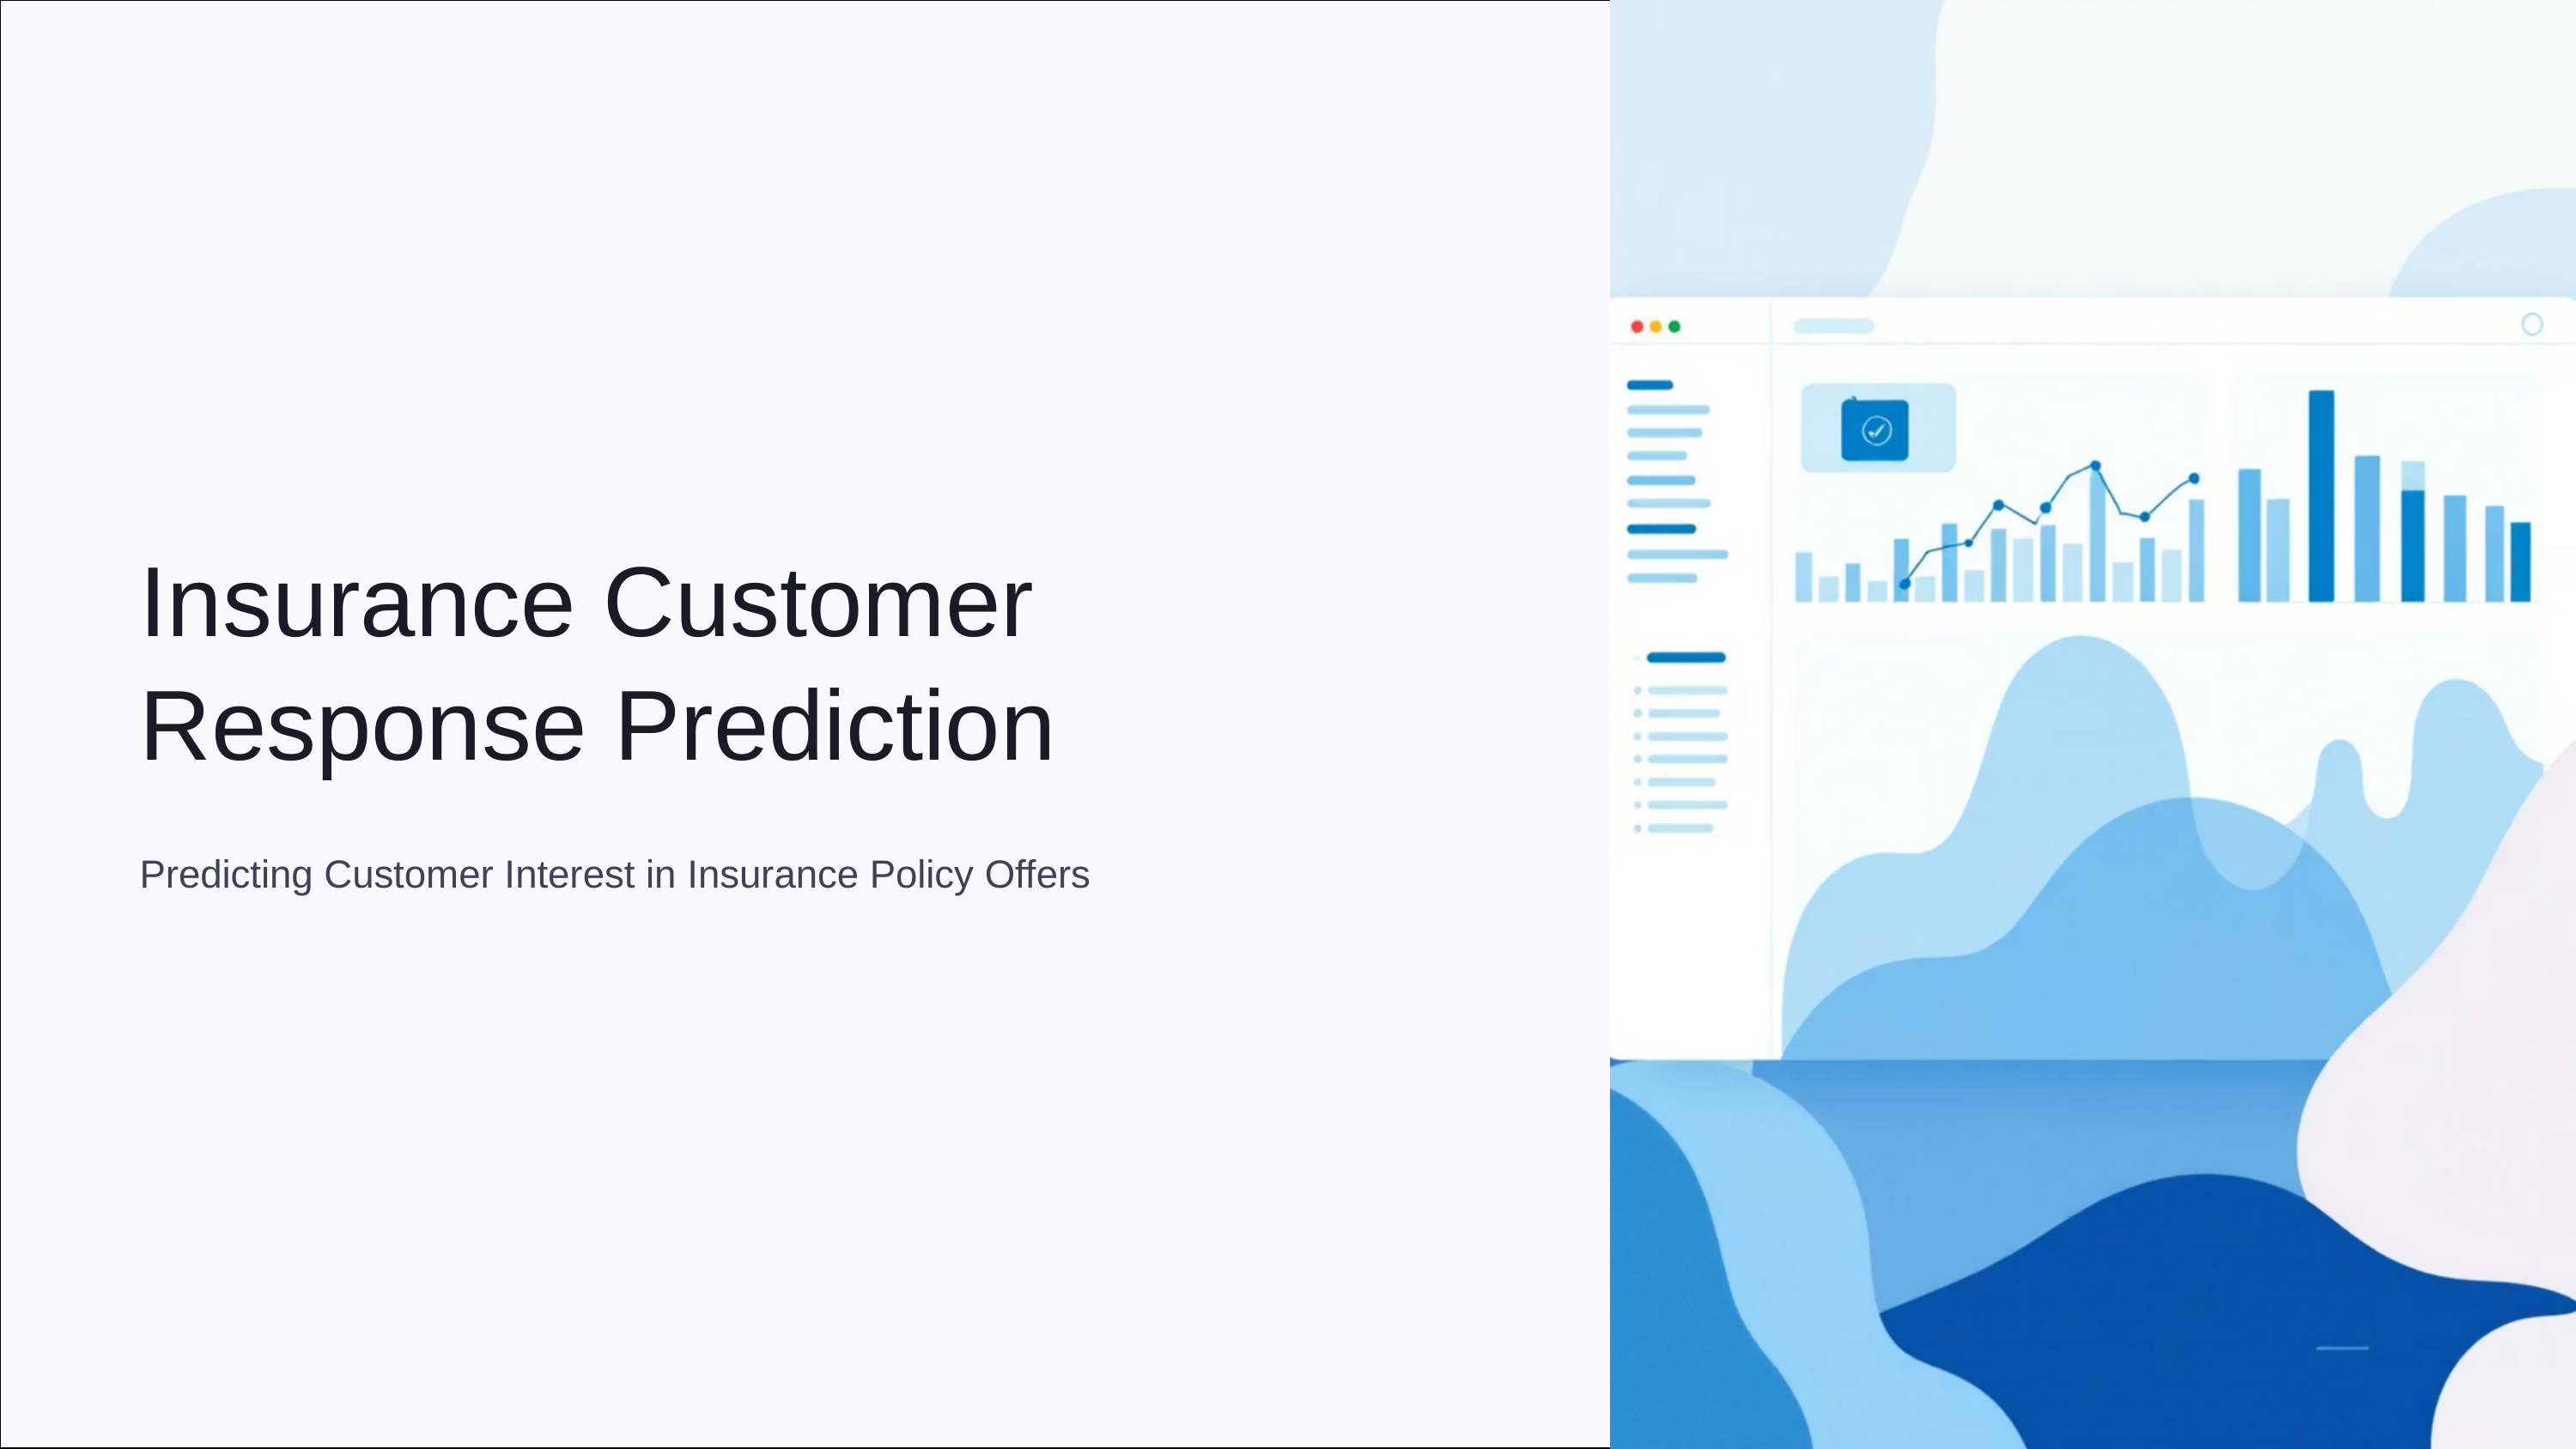

Insurance Customer Response Prediction
Predicting Customer Interest in Insurance Policy Offers